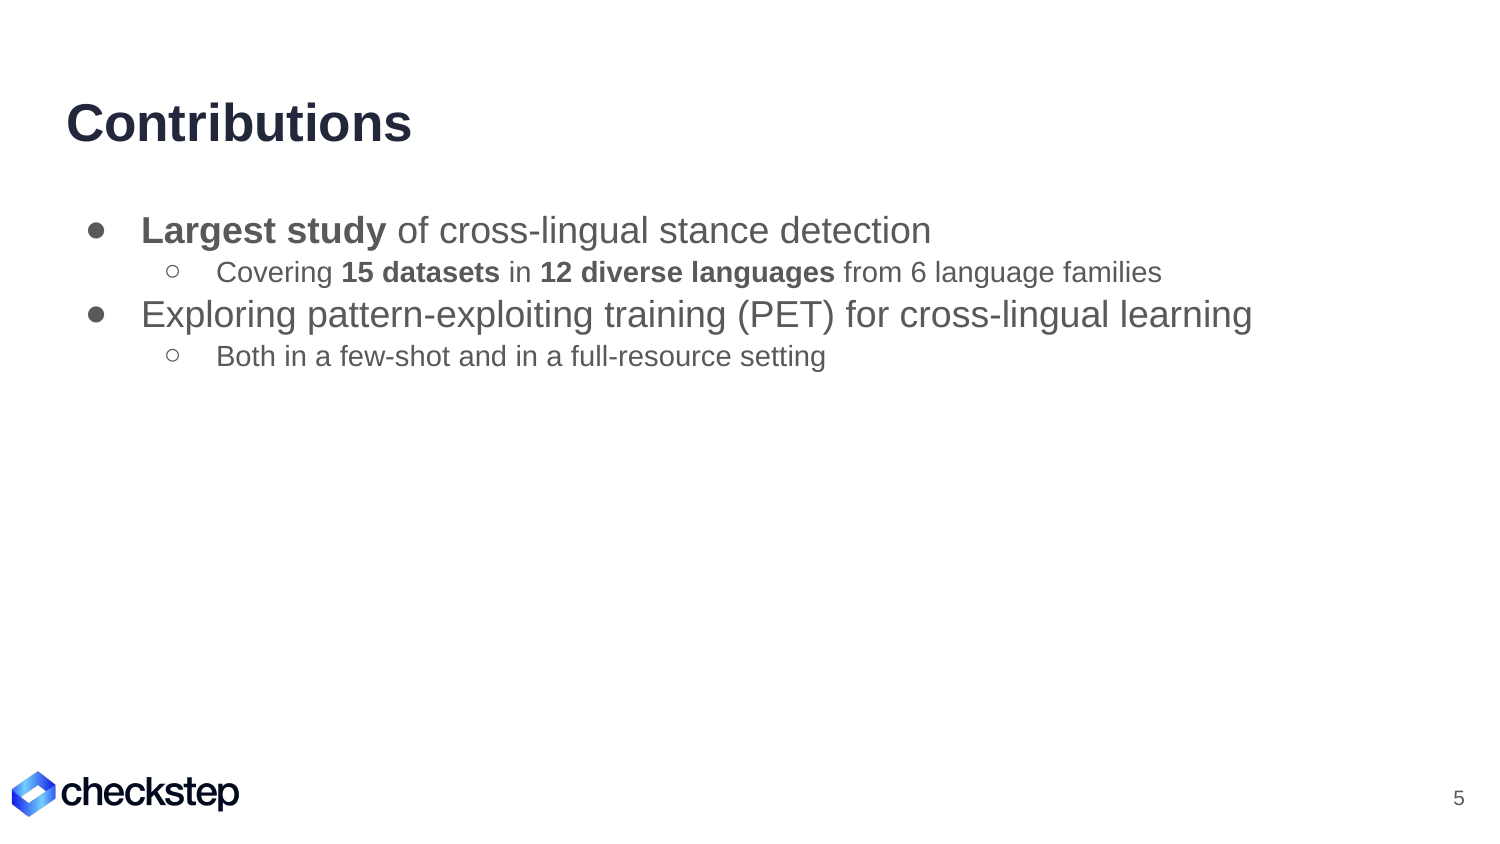

# Contributions

Largest study of cross-lingual stance detection
Covering 15 datasets in 12 diverse languages from 6 language families
Exploring pattern-exploiting training (PET) for cross-lingual learning
Both in a few-shot and in a full-resource setting
5